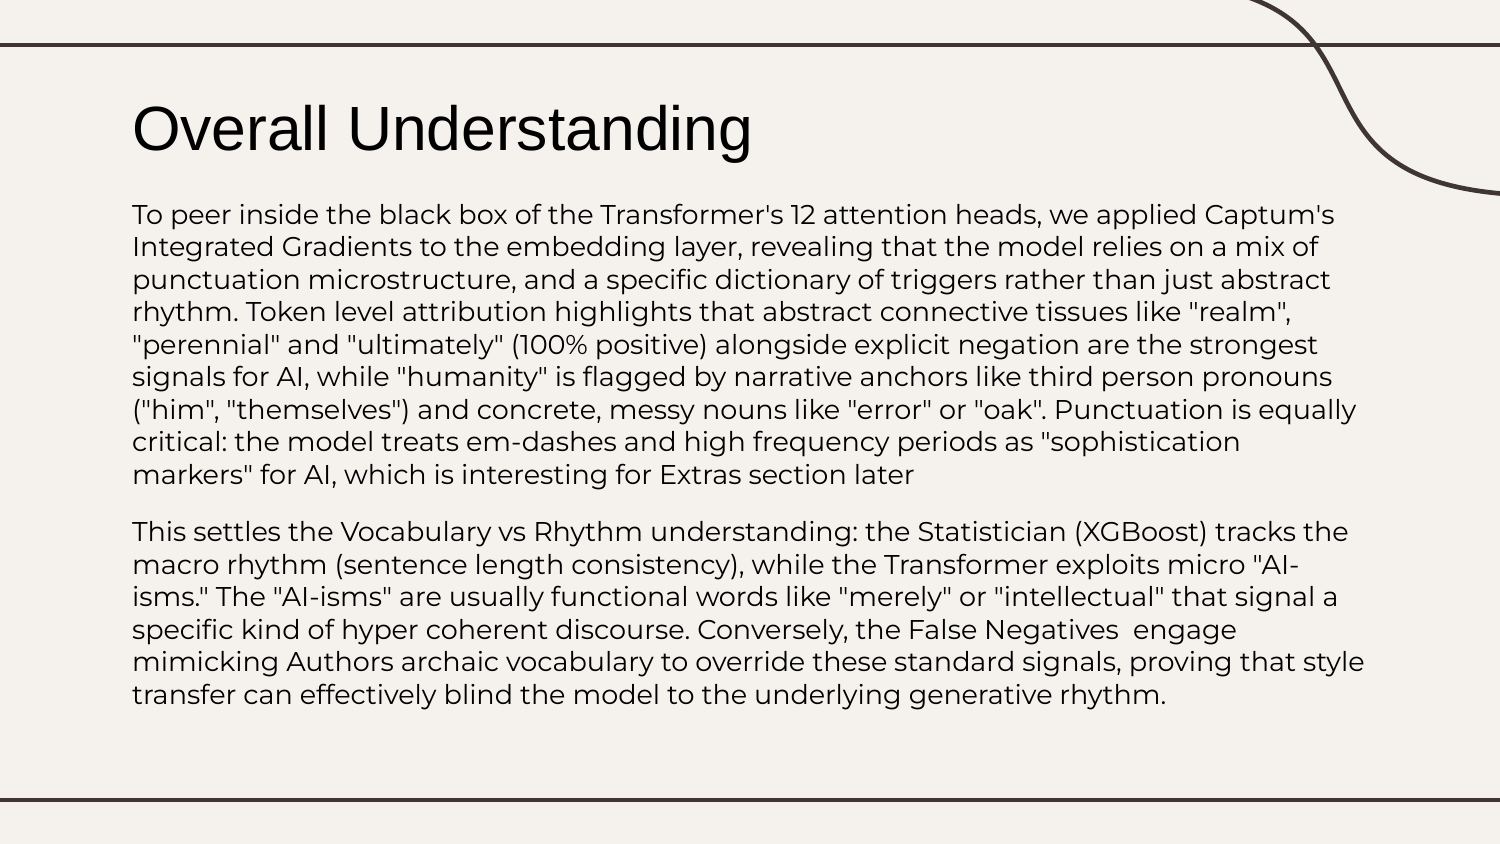

# Overall Understanding
To peer inside the black box of the Transformer's 12 attention heads, we applied Captum's Integrated Gradients to the embedding layer, revealing that the model relies on a mix of punctuation microstructure, and a specific dictionary of triggers rather than just abstract rhythm. Token level attribution highlights that abstract connective tissues like "realm", "perennial" and "ultimately" (100% positive) alongside explicit negation are the strongest signals for AI, while "humanity" is flagged by narrative anchors like third person pronouns ("him", "themselves") and concrete, messy nouns like "error" or "oak". Punctuation is equally critical: the model treats em-dashes and high frequency periods as "sophistication markers" for AI, which is interesting for Extras section later
This settles the Vocabulary vs Rhythm understanding: the Statistician (XGBoost) tracks the macro rhythm (sentence length consistency), while the Transformer exploits micro "AI-isms." The "AI-isms" are usually functional words like "merely" or "intellectual" that signal a specific kind of hyper coherent discourse. Conversely, the False Negatives  engage mimicking Authors archaic vocabulary to override these standard signals, proving that style transfer can effectively blind the model to the underlying generative rhythm.